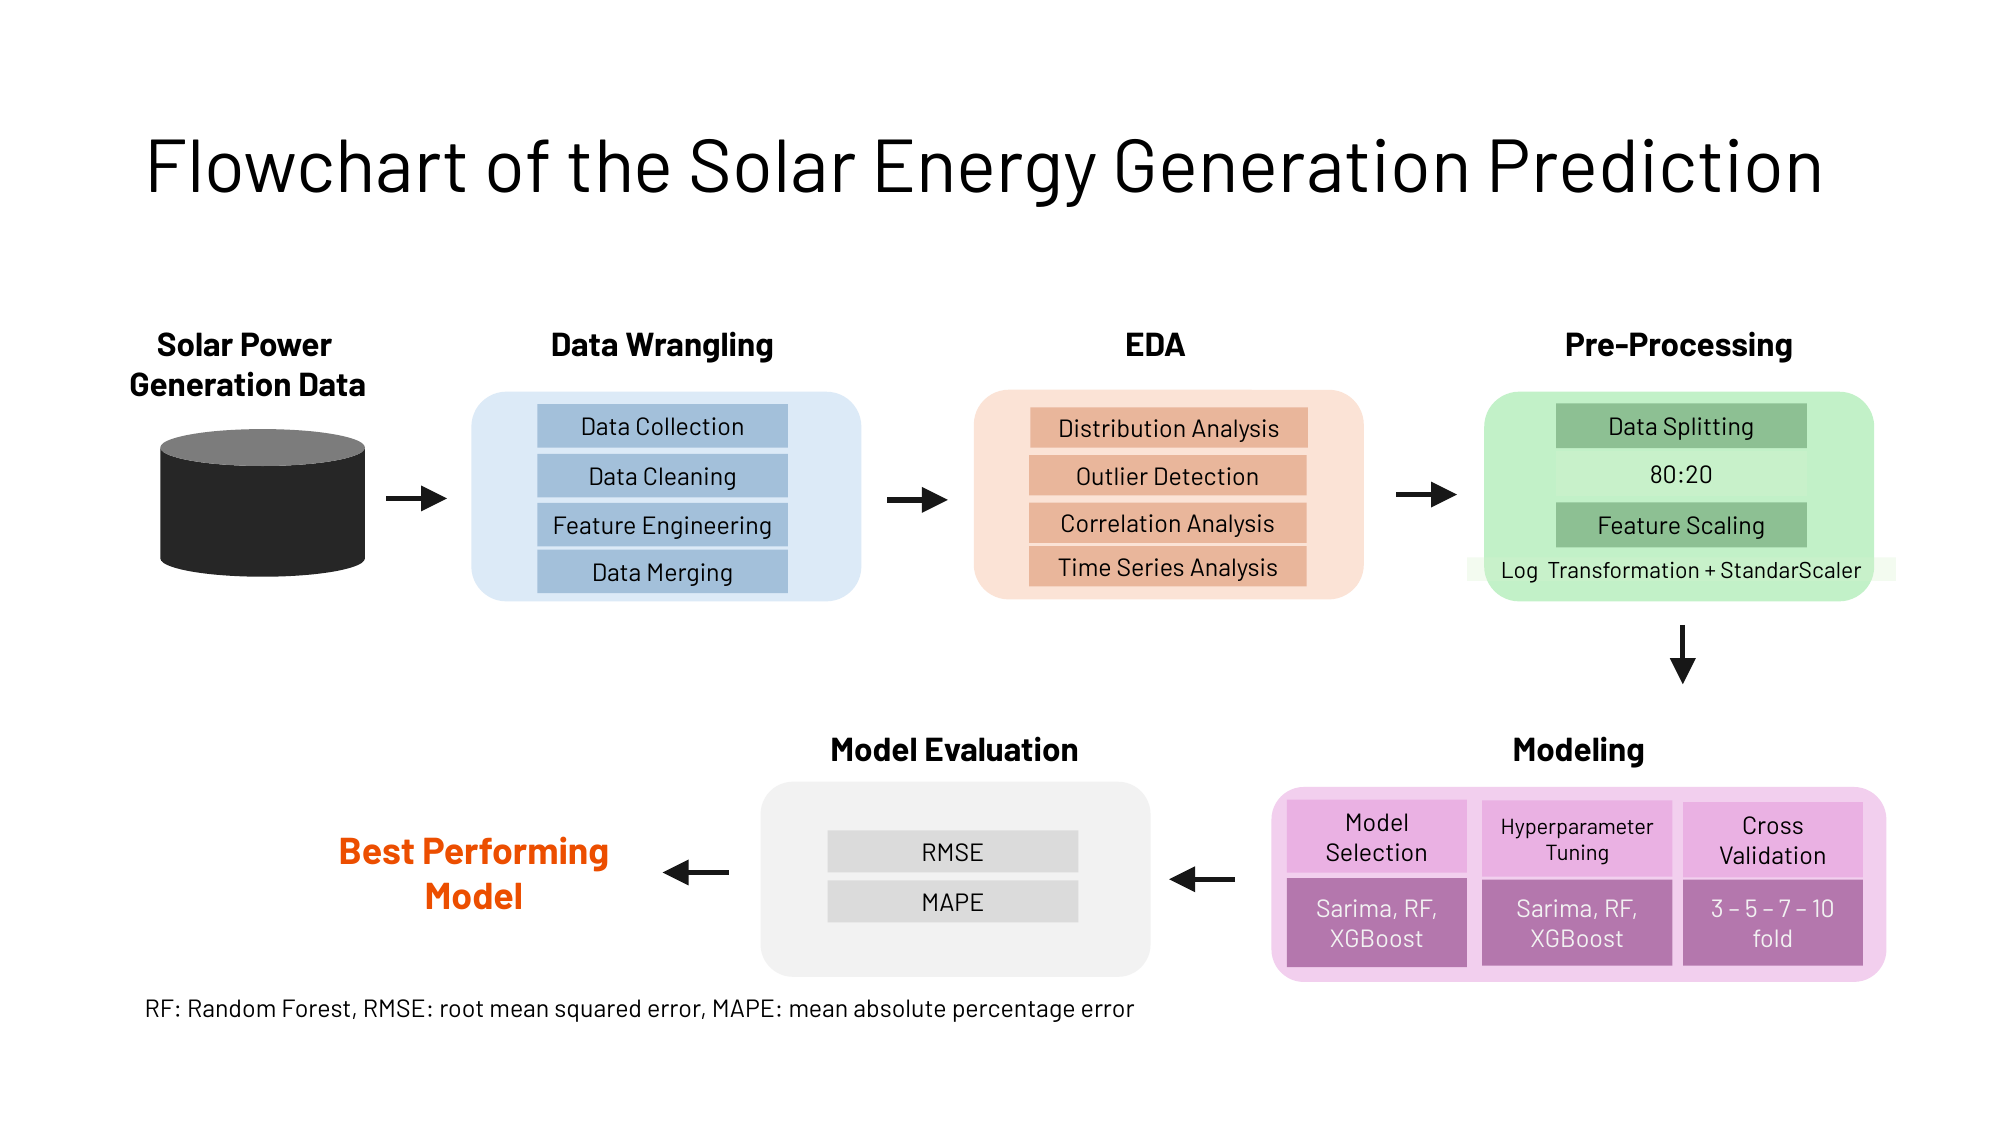

# Flowchart of the Solar Energy Generation Prediction
Solar Power
Generation Data

Data Wrangling

Data Collection
Data Cleaning
Feature Engineering
Pre-Processing

Feature Scaling
Data Splitting
EDA

Distribution Analysis
80:20
Outlier Detection
Correlation Analysis
Time Series Analysis
Data Merging
Log  Transformation + StandarScaler
Model Evaluation

RMSE
MAPE
Modeling

Sarima, RF, XGBoost
Model Selection
Hyperparameter Tuning
Cross Validation
Best Performing Model
Sarima, RF, XGBoost
3 – 5 – 7 – 10 fold
RF: Random Forest, RMSE: root mean squared error, MAPE: mean absolute percentage error